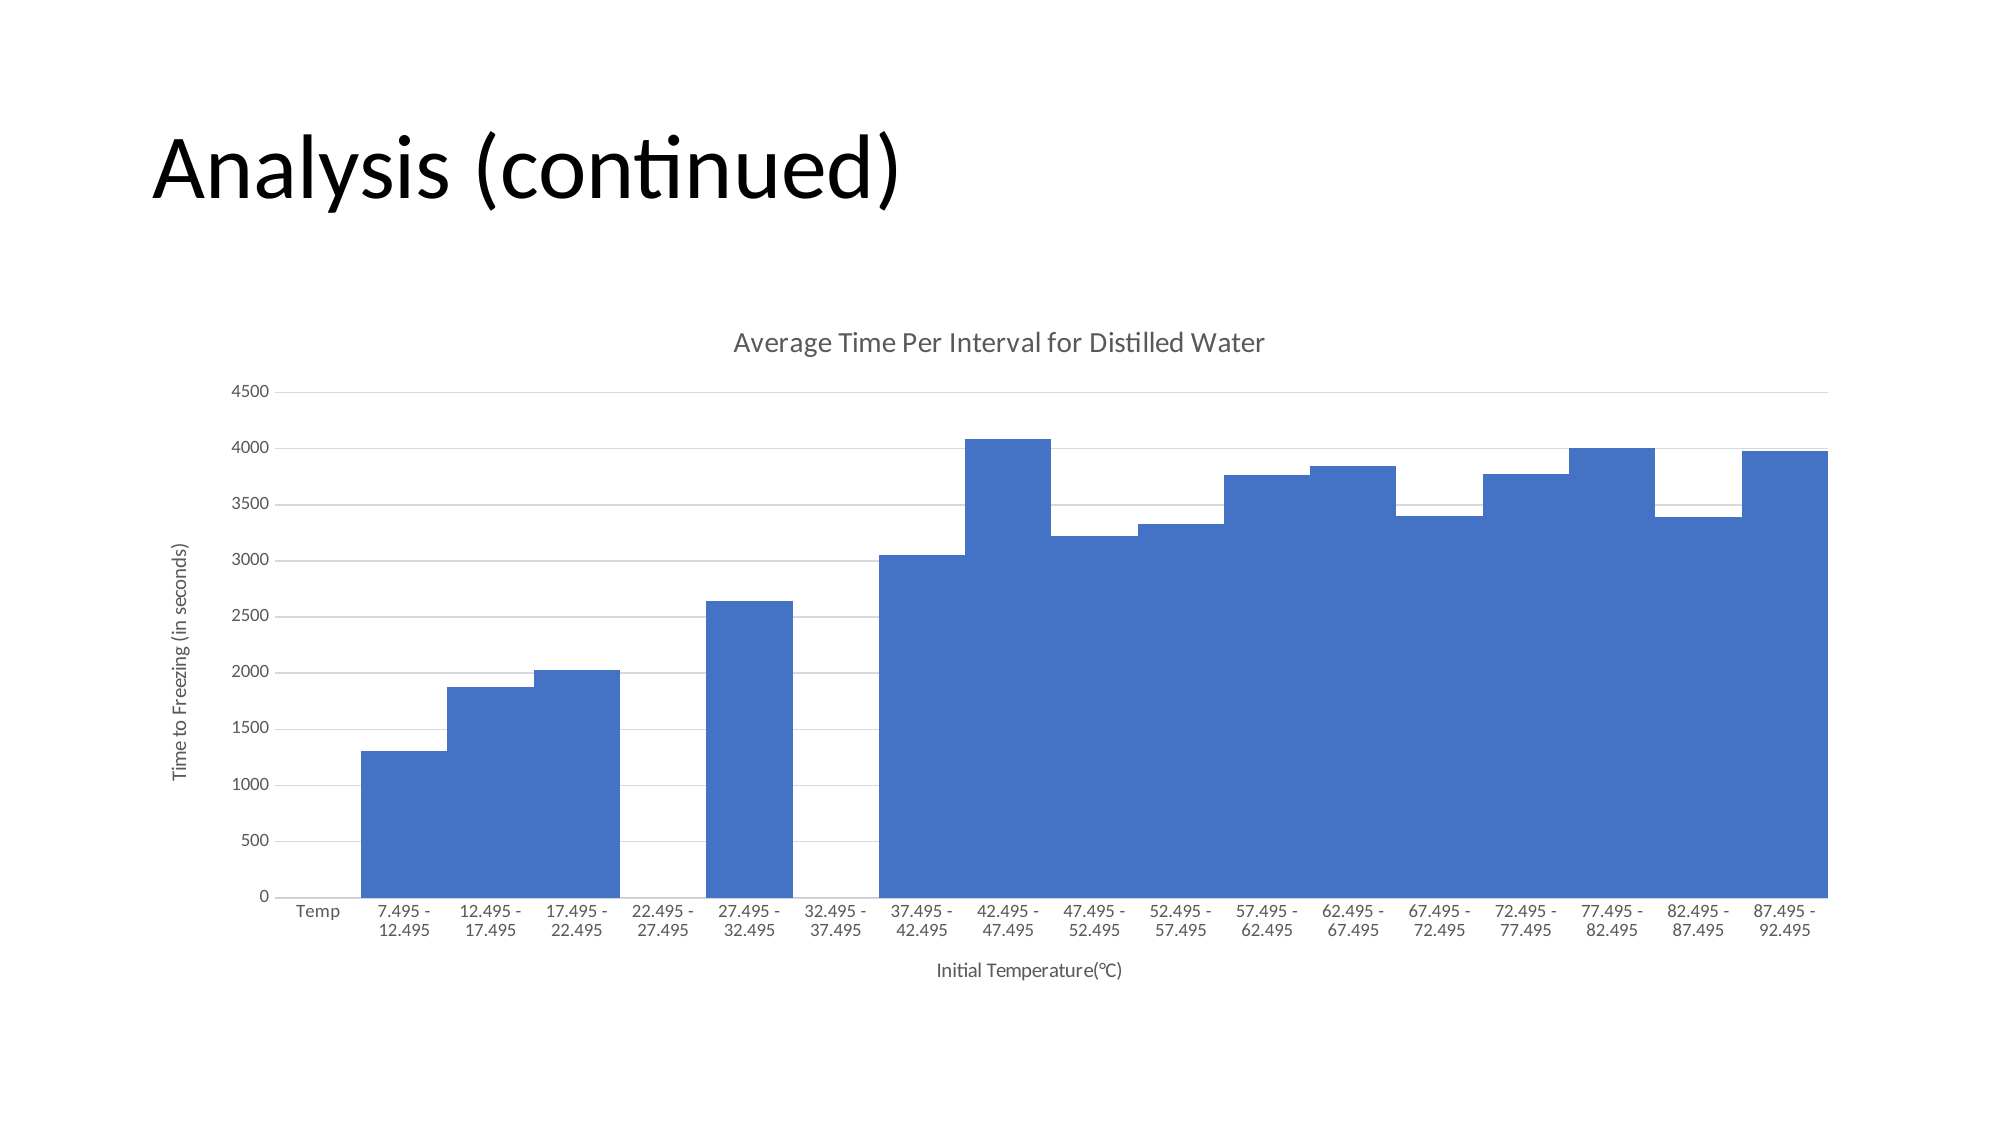

# Analysis (continued)

### Chart: Average Time Per Interval for Distilled Water

| Category | Distilled |
|---|---|
| Temp | 0.0 |
| 7.495 - 12.495 | 1303.0 |
| 12.495 - 17.495 | 1872.75 |
| 17.495 - 22.495 | 2028.0 |
| 22.495 - 27.495 | 0.0 |
| 27.495 - 32.495 | 2639.0 |
| 32.495 - 37.495 | 0.0 |
| 37.495 - 42.495 | 3057.0 |
| 42.495 - 47.495 | 4082.3333333333335 |
| 47.495 - 52.495 | 3219.0 |
| 52.495 - 57.495 | 3330.3333333333335 |
| 57.495 - 62.495 | 3762.6 |
| 62.495 - 67.495 | 3848.0 |
| 67.495 - 72.495 | 3402.0 |
| 72.495 - 77.495 | 3778.0 |
| 77.495 - 82.495 | 4002.1428571428573 |
| 82.495 - 87.495 | 3394.3333333333335 |
| 87.495 - 92.495 | 3978.3333333333335 |